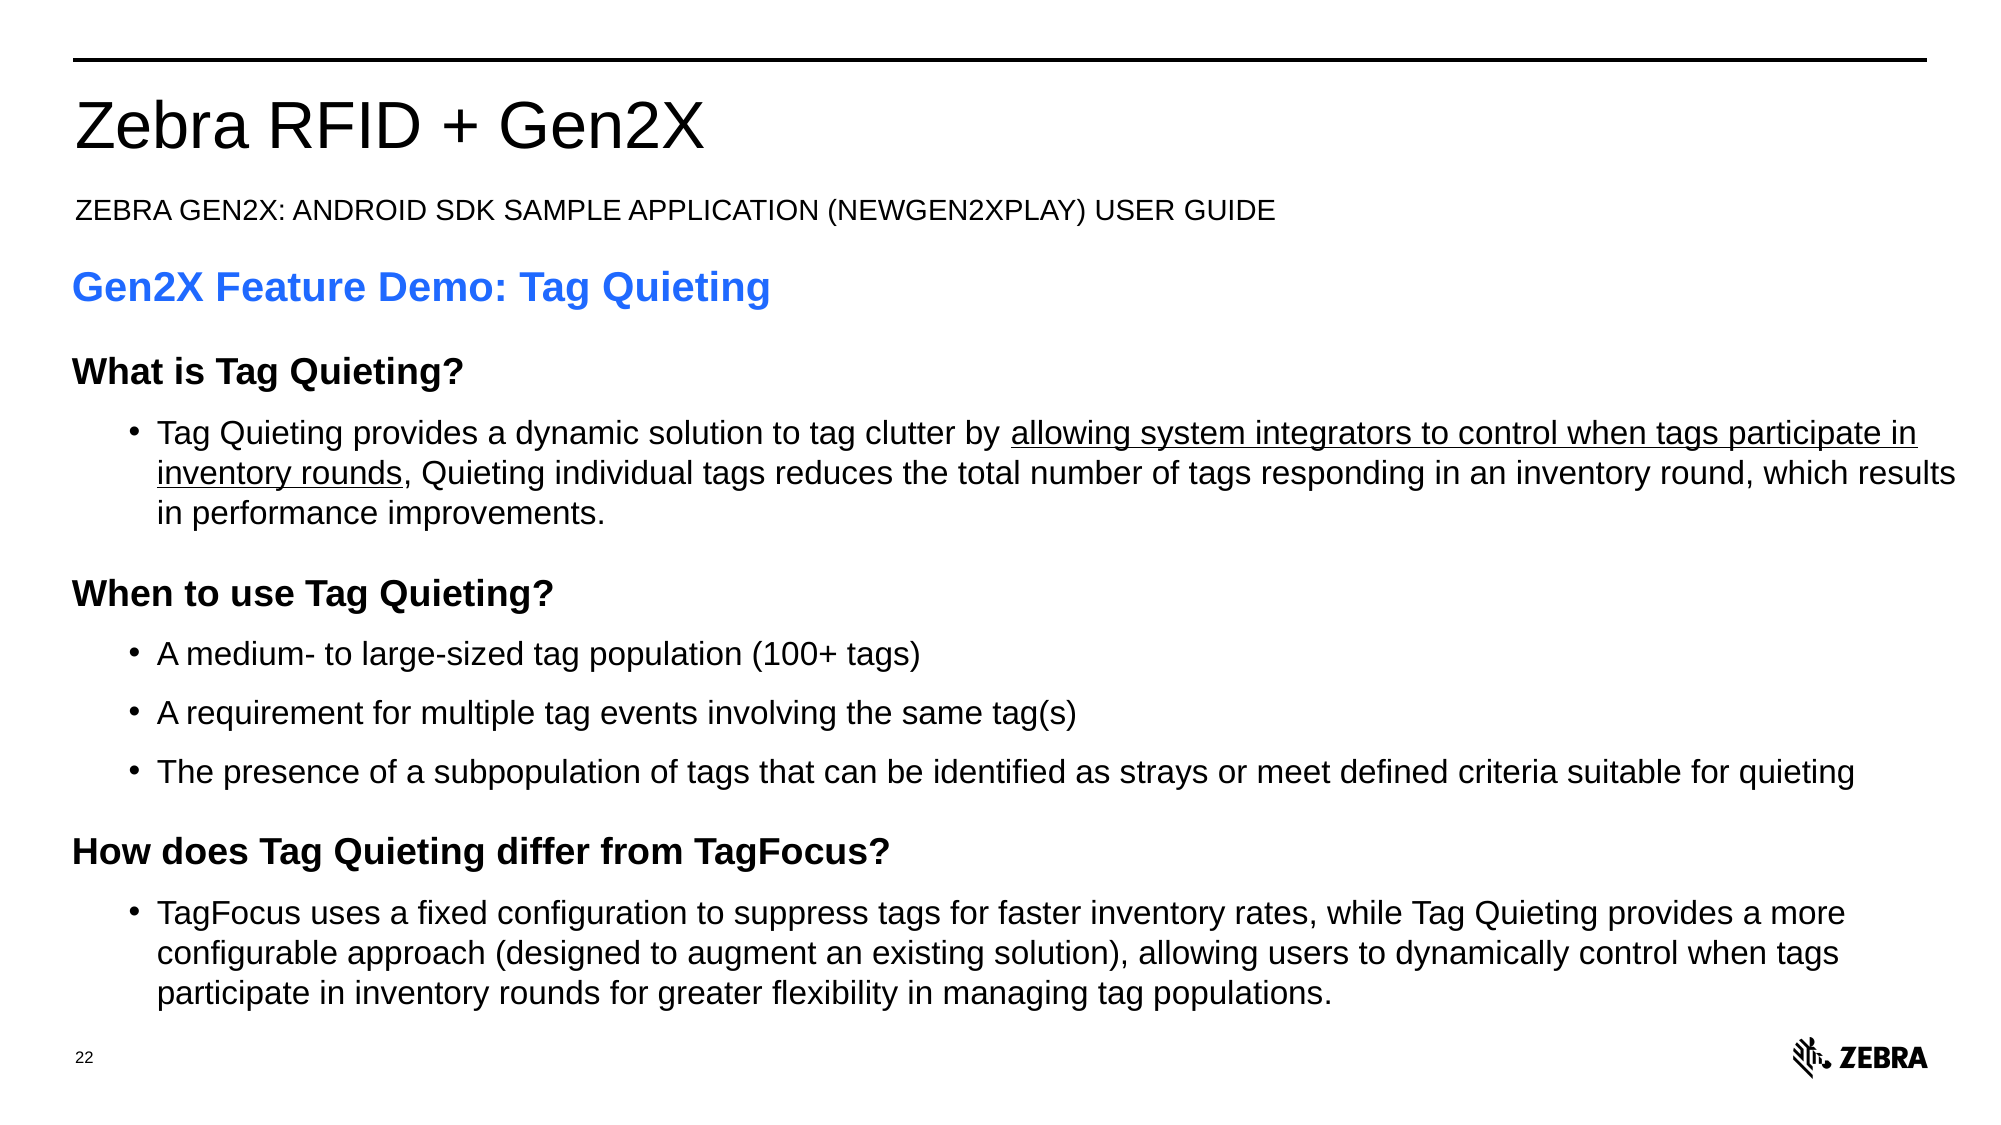

# Zebra RFID + Gen2X
Zebra Gen2X: Android SDK Sample Application (NewGen2XPlay) User Guide
Gen2X Feature Demo: Tag Quieting
What is Tag Quieting?
Tag Quieting provides a dynamic solution to tag clutter by allowing system integrators to control when tags participate in inventory rounds, Quieting individual tags reduces the total number of tags responding in an inventory round, which results in performance improvements.
When to use Tag Quieting?
A medium- to large-sized tag population (100+ tags)
A requirement for multiple tag events involving the same tag(s)
The presence of a subpopulation of tags that can be identified as strays or meet defined criteria suitable for quieting
How does Tag Quieting differ from TagFocus?
TagFocus uses a fixed configuration to suppress tags for faster inventory rates, while Tag Quieting provides a more configurable approach (designed to augment an existing solution), allowing users to dynamically control when tags participate in inventory rounds for greater flexibility in managing tag populations.

22